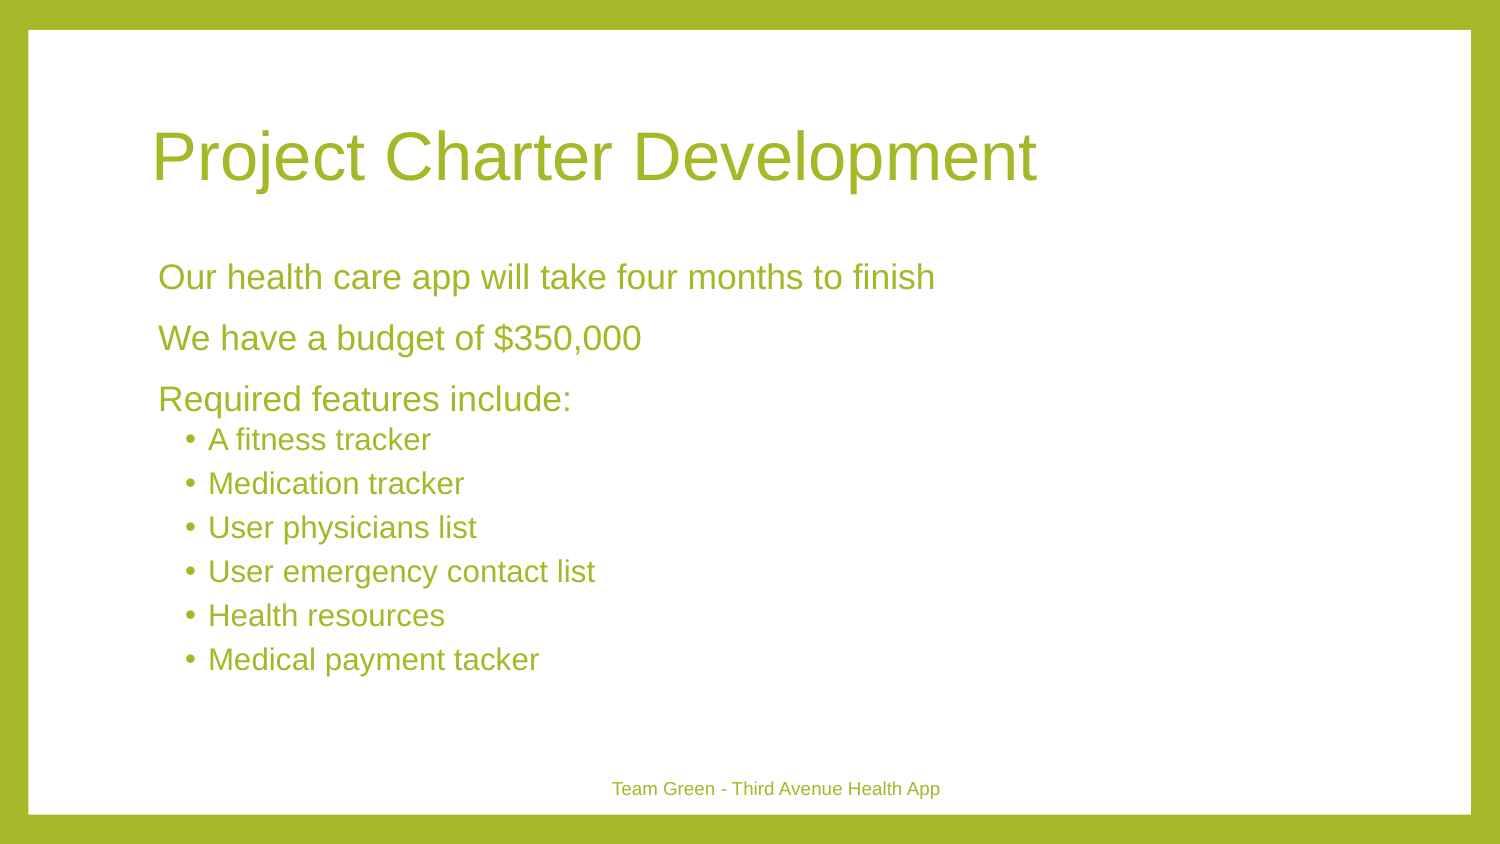

# Project Charter Development
Our health care app will take four months to finish
We have a budget of $350,000
Required features include:
A fitness tracker
Medication tracker
User physicians list
User emergency contact list
Health resources
Medical payment tacker
Team Green - Third Avenue Health App